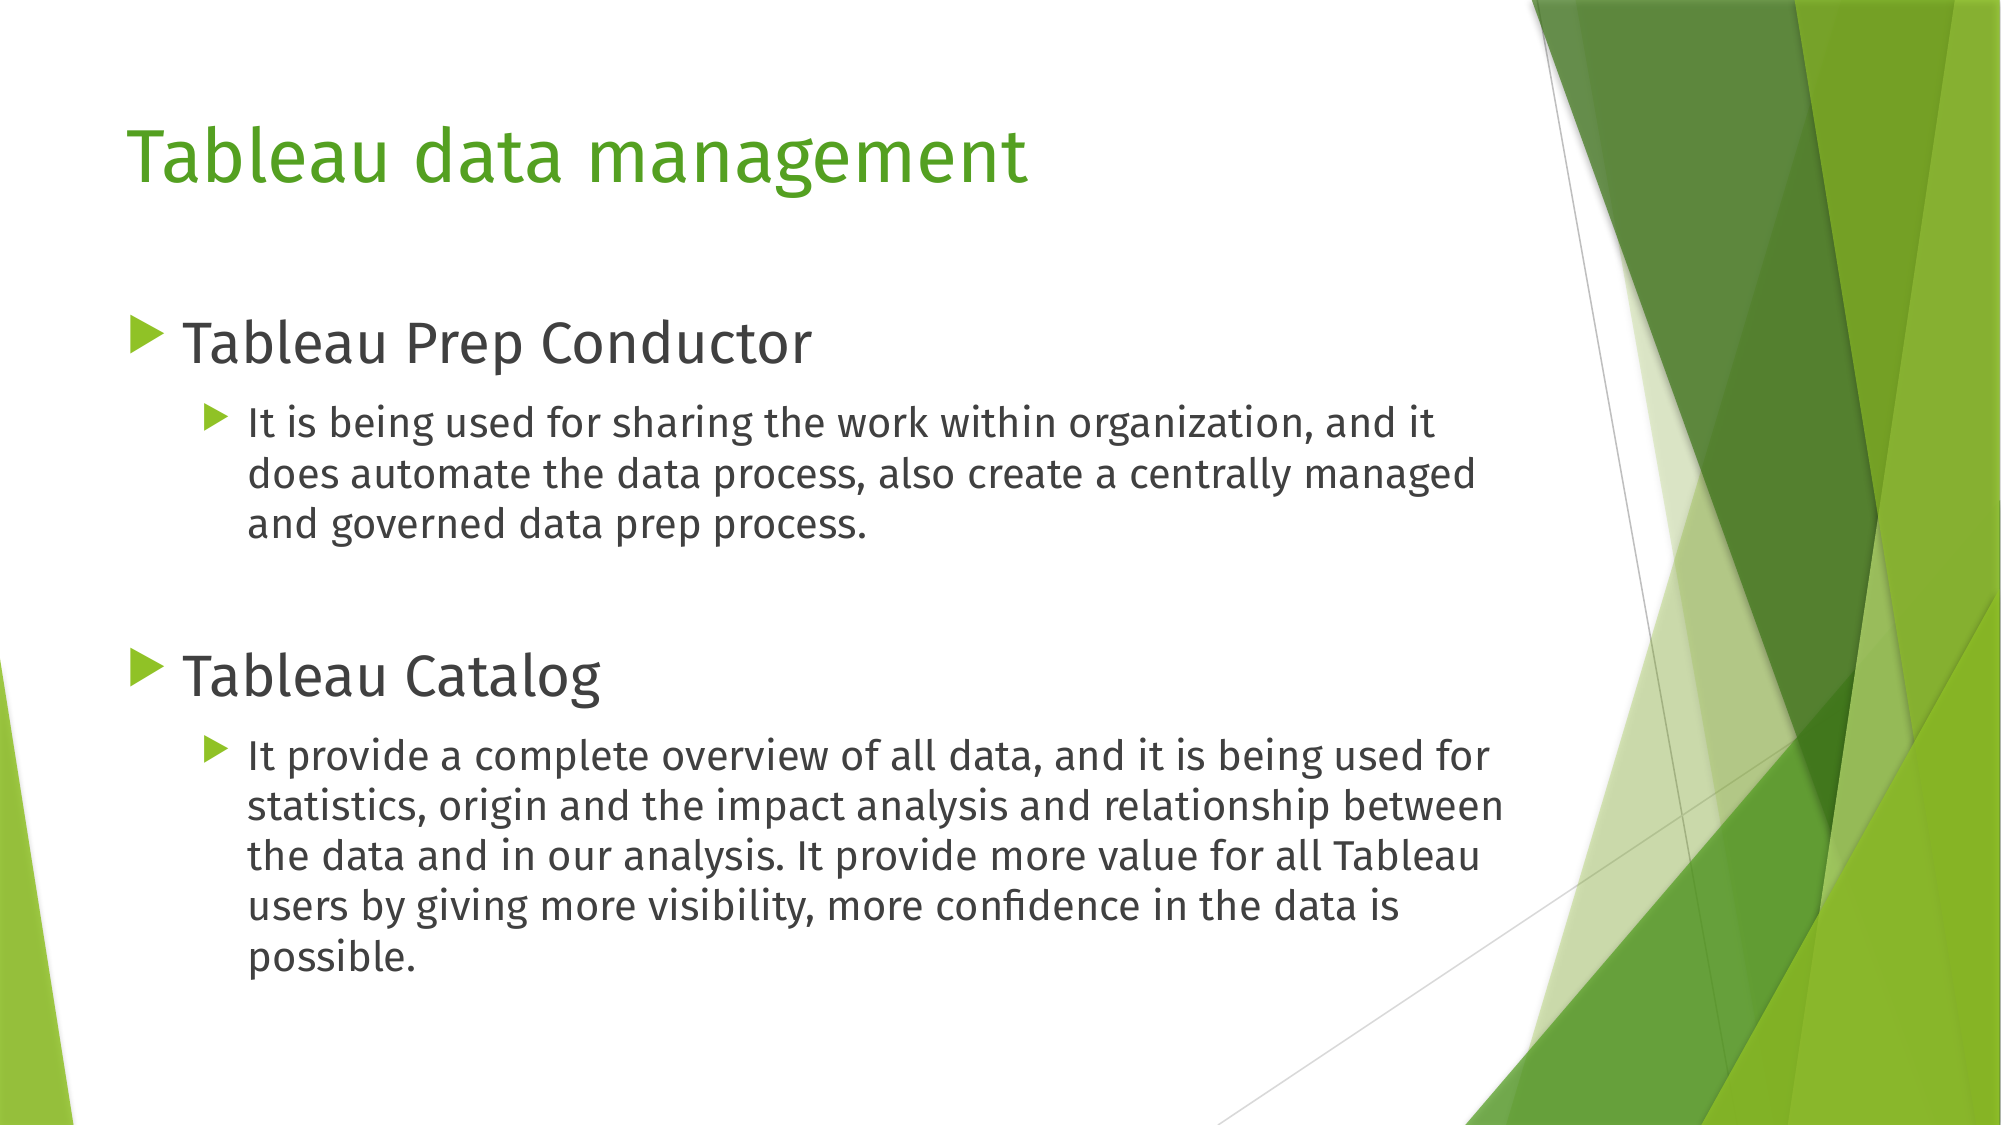

# Tableau data management
Tableau Prep Conductor
It is being used for sharing the work within organization, and it does automate the data process, also create a centrally managed and governed data prep process.

Tableau Catalog
It provide a complete overview of all data, and it is being used for statistics, origin and the impact analysis and relationship between the data and in our analysis. It provide more value for all Tableau users by giving more visibility, more confidence in the data is possible.